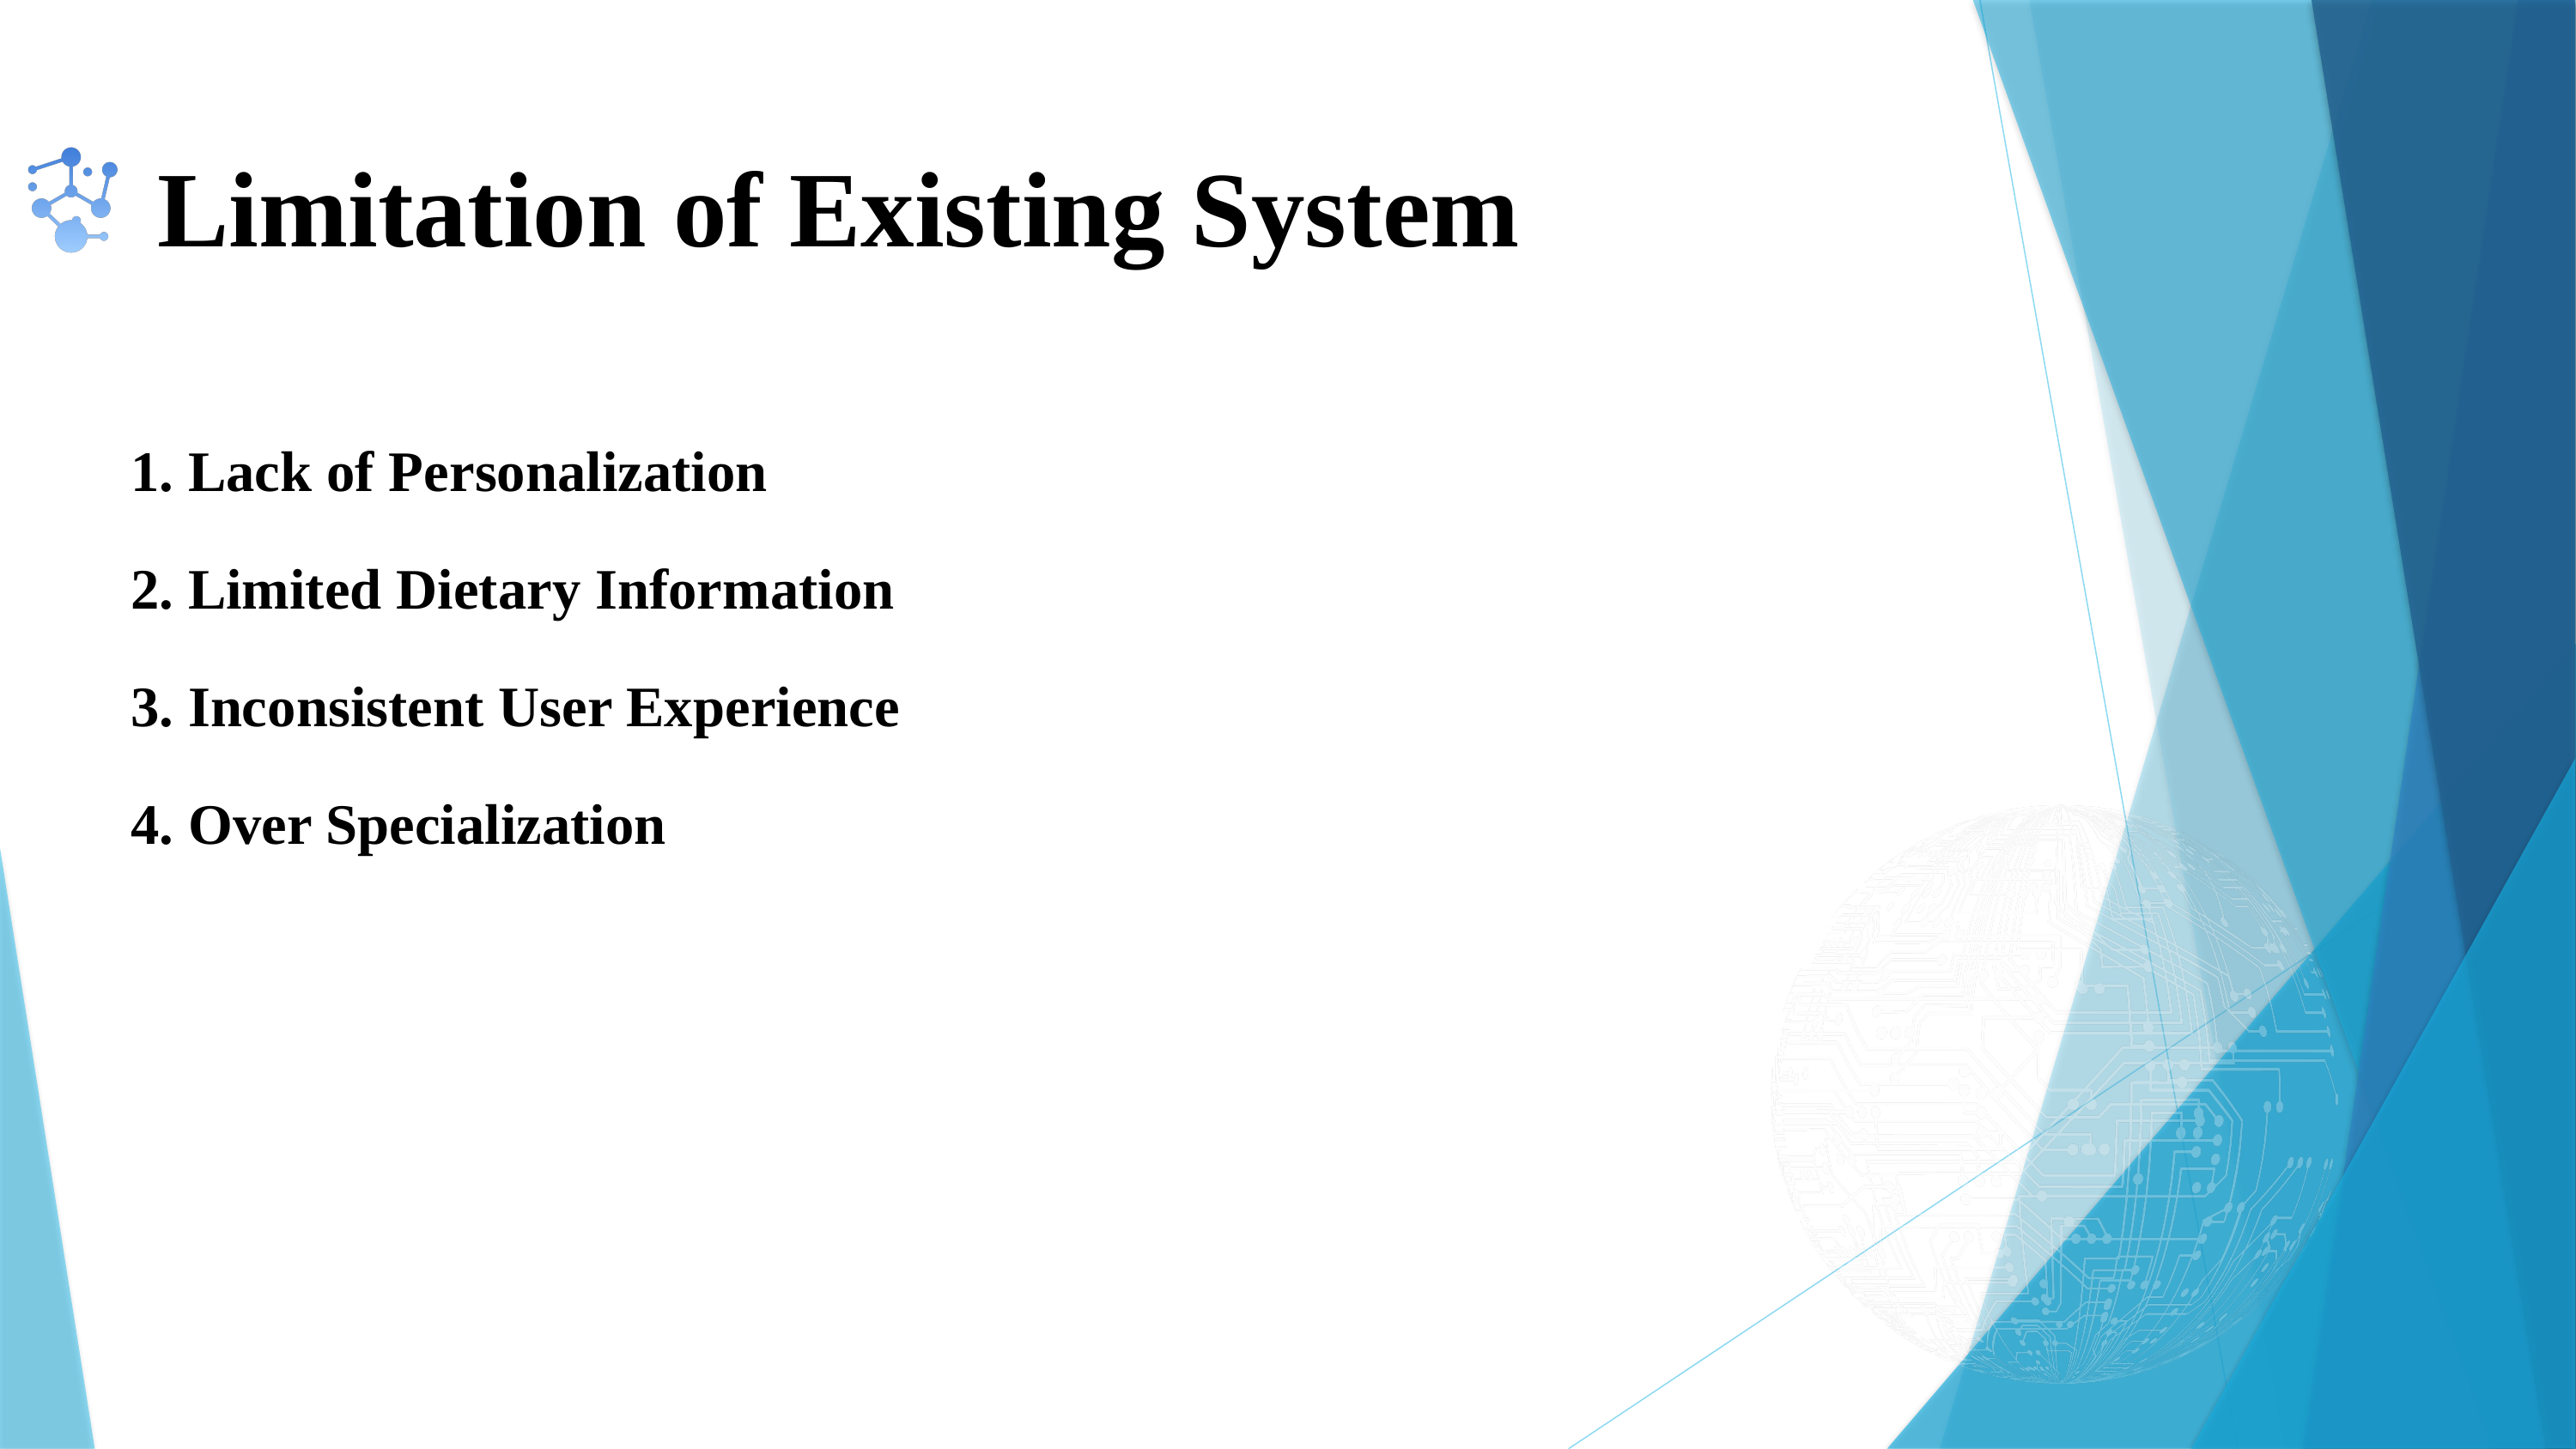

Limitation of Existing System

1. Lack of Personalization
2. Limited Dietary Information
3. Inconsistent User Experience
4. Over Specialization